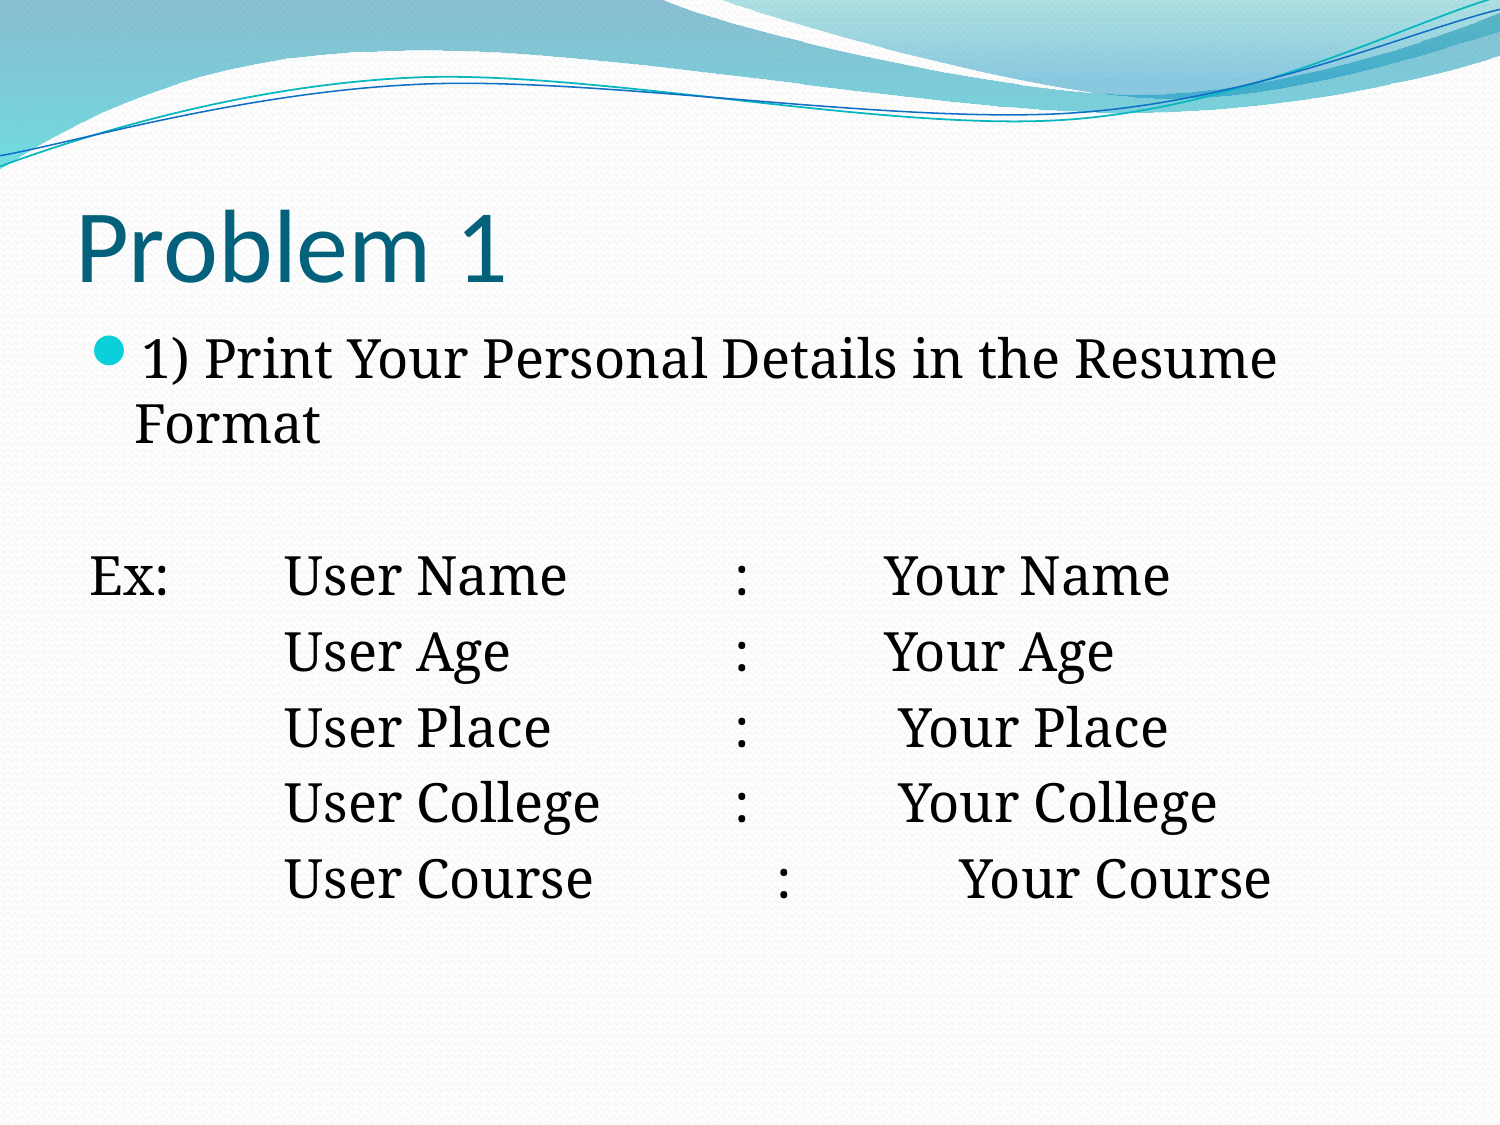

# Problem 1
1) Print Your Personal Details in the Resume Format

Ex:	User Name		: 	Your Name
       	User Age 		: 	Your Age
  		User Place 		:	 Your Place
    	User College 	:	 Your College
		User Course             :            Your Course